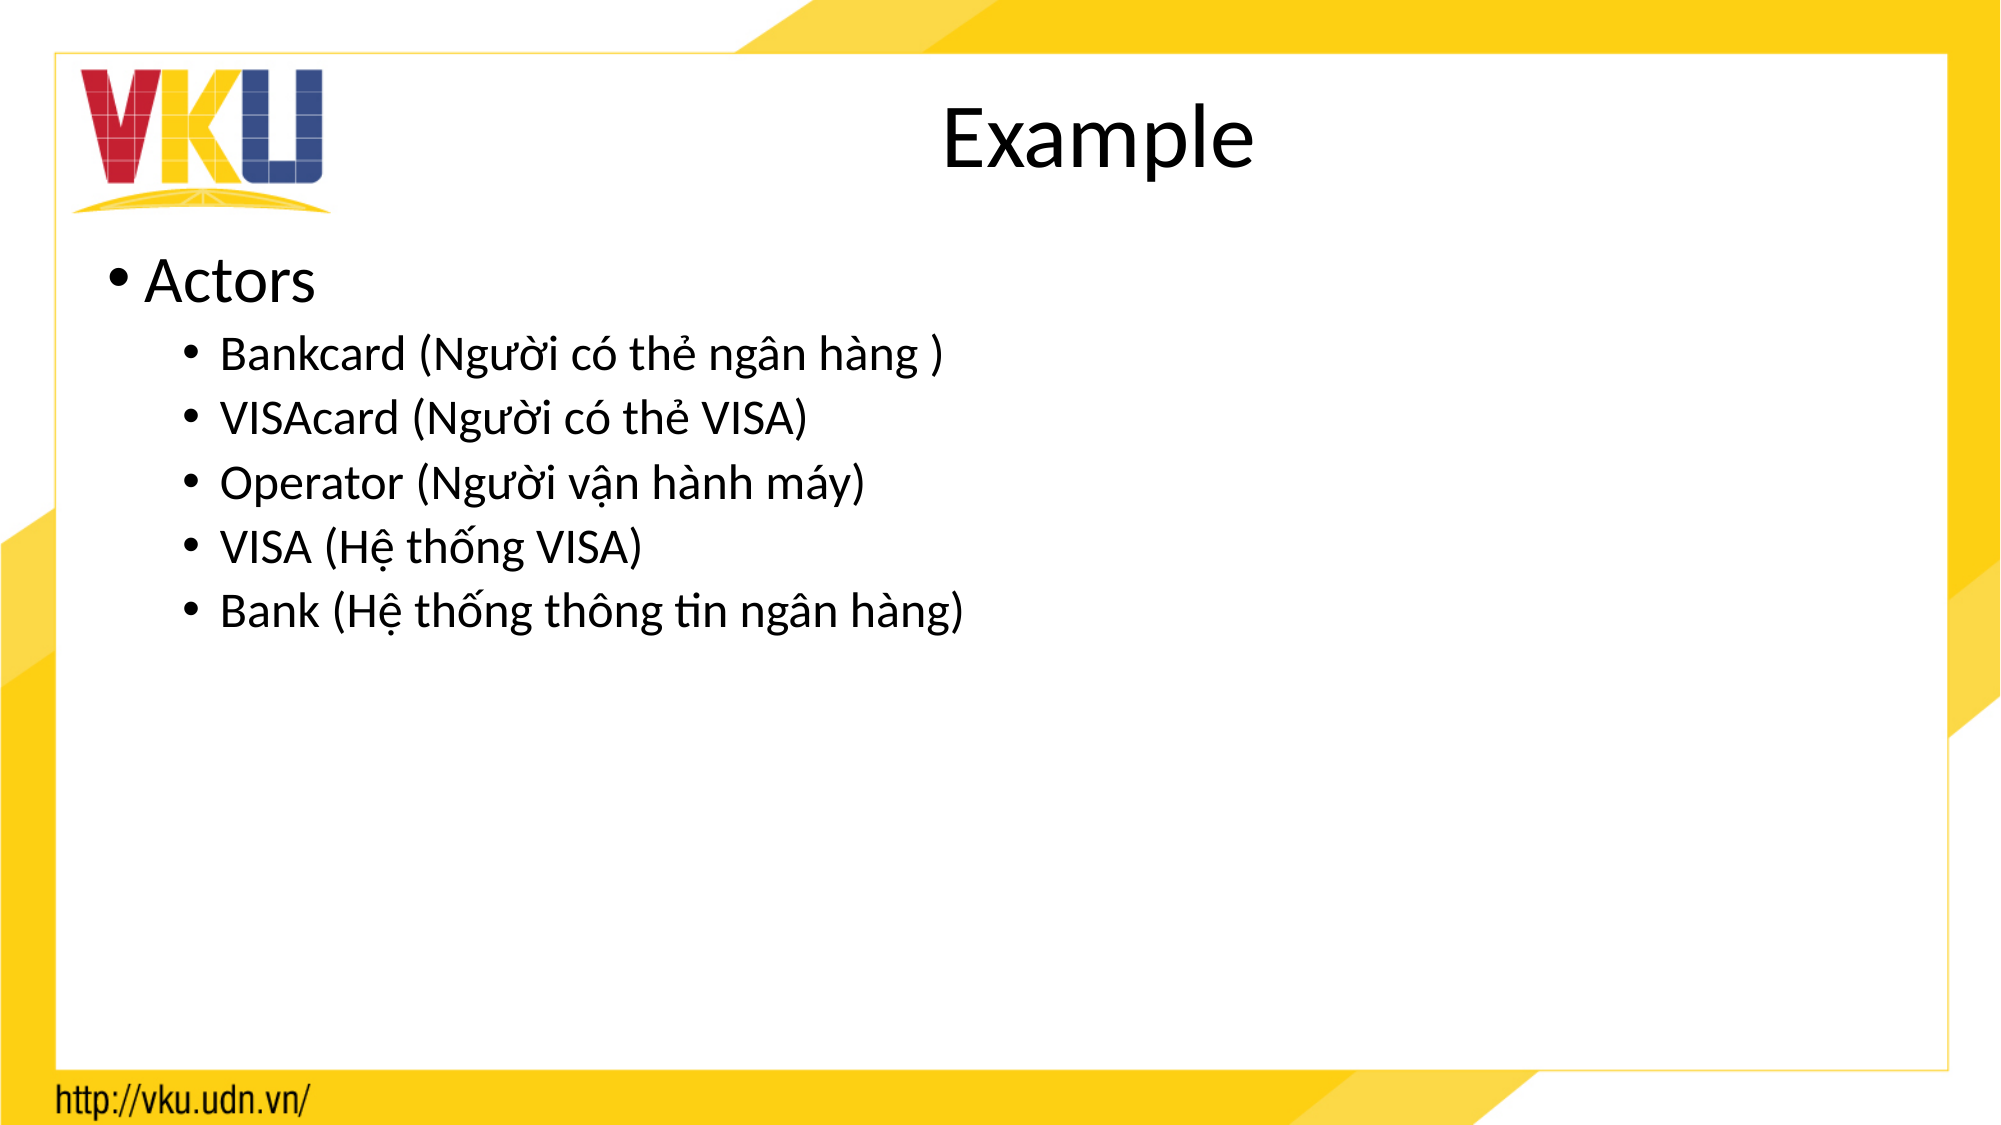

# Example
Actors
Bankcard (Người có thẻ ngân hàng )
VISAcard (Người có thẻ VISA)
Operator (Người vận hành máy)
VISA (Hệ thống VISA)
Bank (Hệ thống thông tin ngân hàng)

65